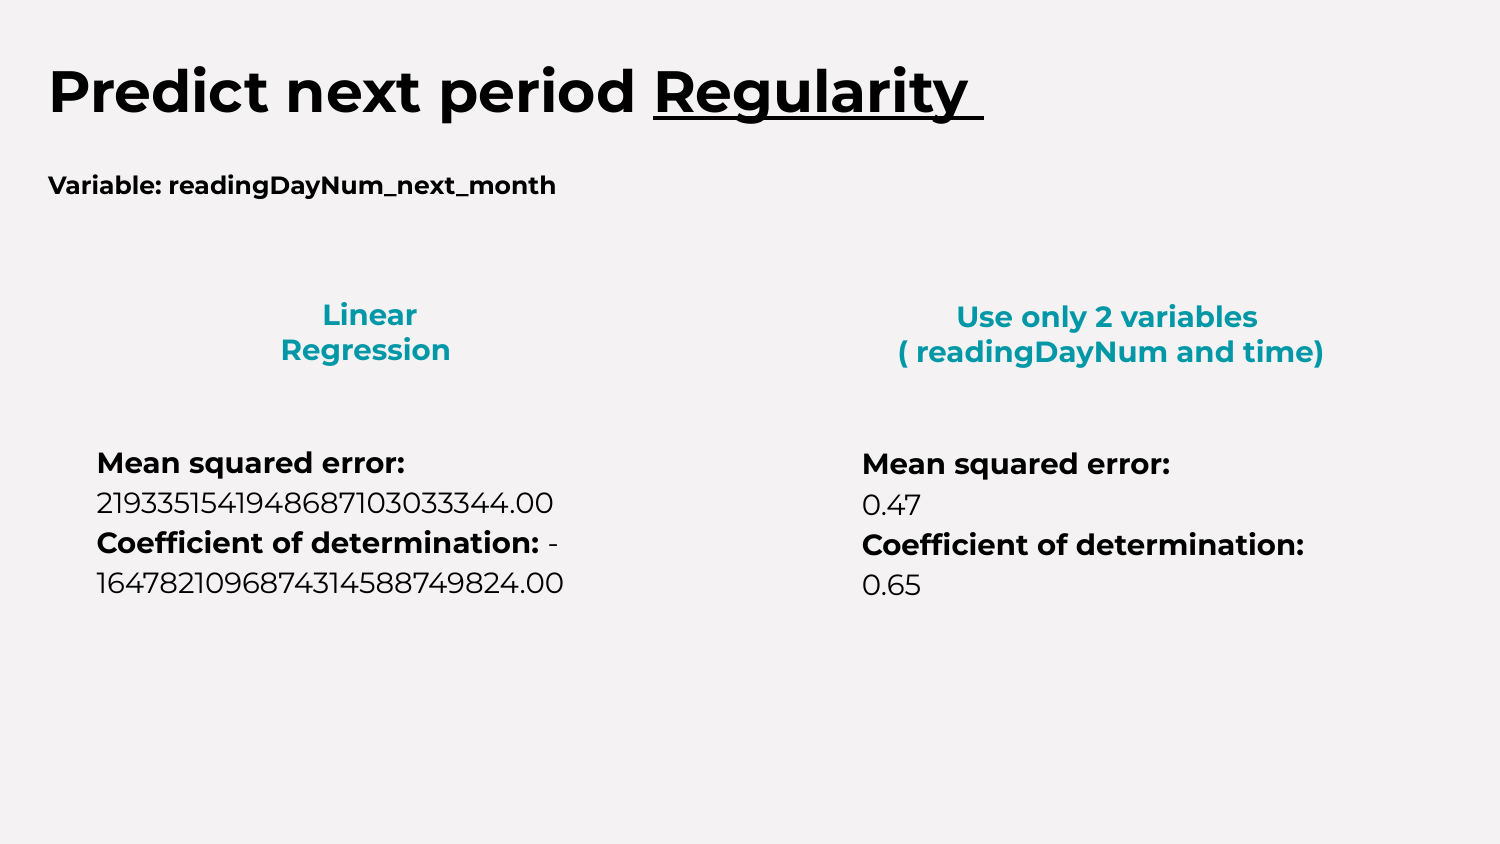

Predict next period Regularity
Variable: readingDayNum_next_month
Linear Regression
Use only 2 variables
( readingDayNum and time)

Mean squared error: 2193351541948687103033344.00
Coefficient of determination: -1647821096874314588749824.00

Mean squared error:
0.47
Coefficient of determination:
0.65